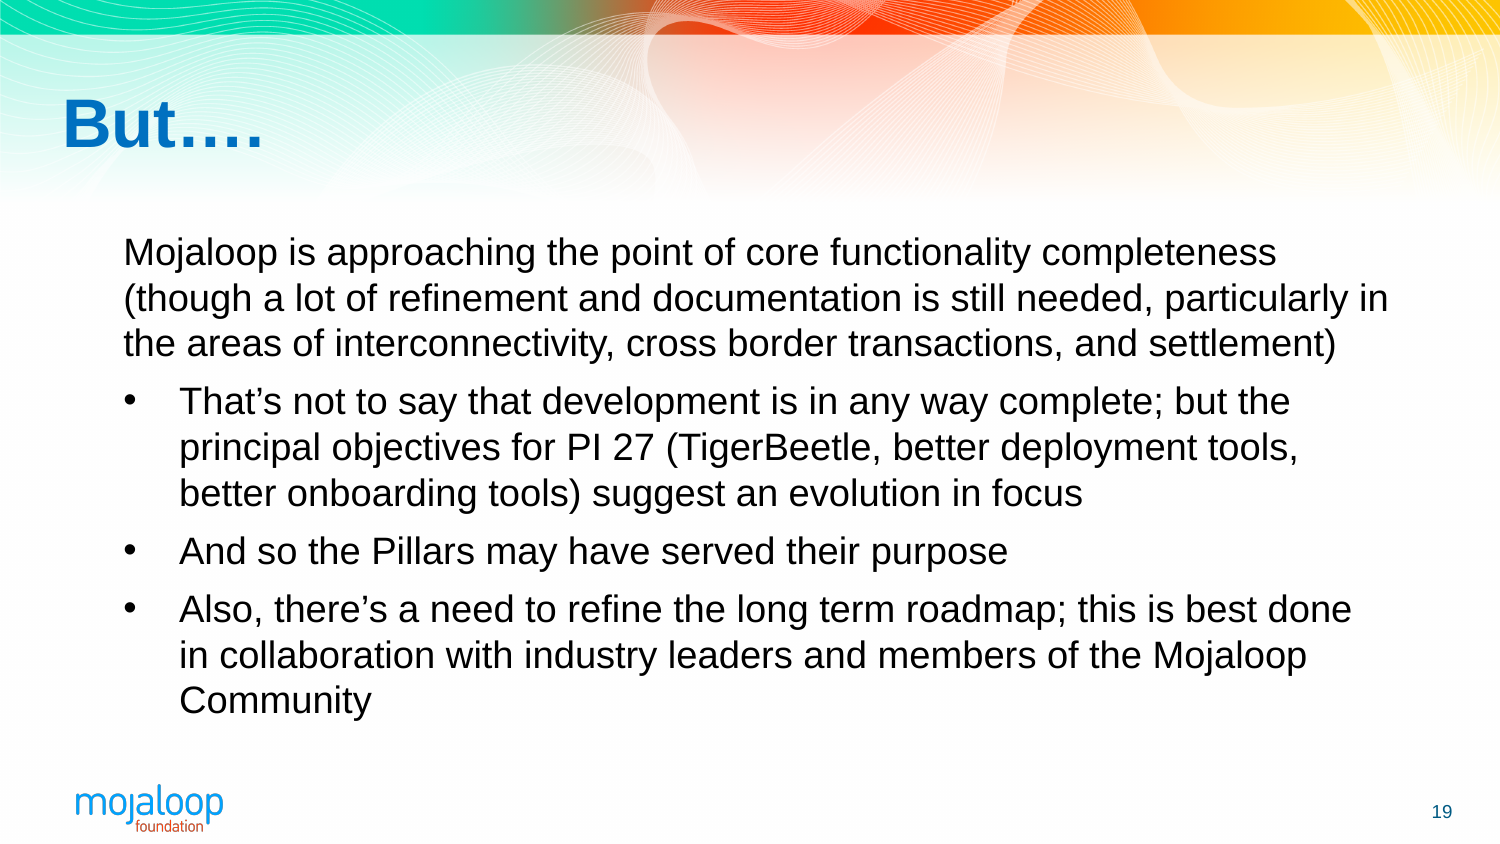

# But….
Mojaloop is approaching the point of core functionality completeness (though a lot of refinement and documentation is still needed, particularly in the areas of interconnectivity, cross border transactions, and settlement)
That’s not to say that development is in any way complete; but the principal objectives for PI 27 (TigerBeetle, better deployment tools, better onboarding tools) suggest an evolution in focus
And so the Pillars may have served their purpose
Also, there’s a need to refine the long term roadmap; this is best done in collaboration with industry leaders and members of the Mojaloop Community
19